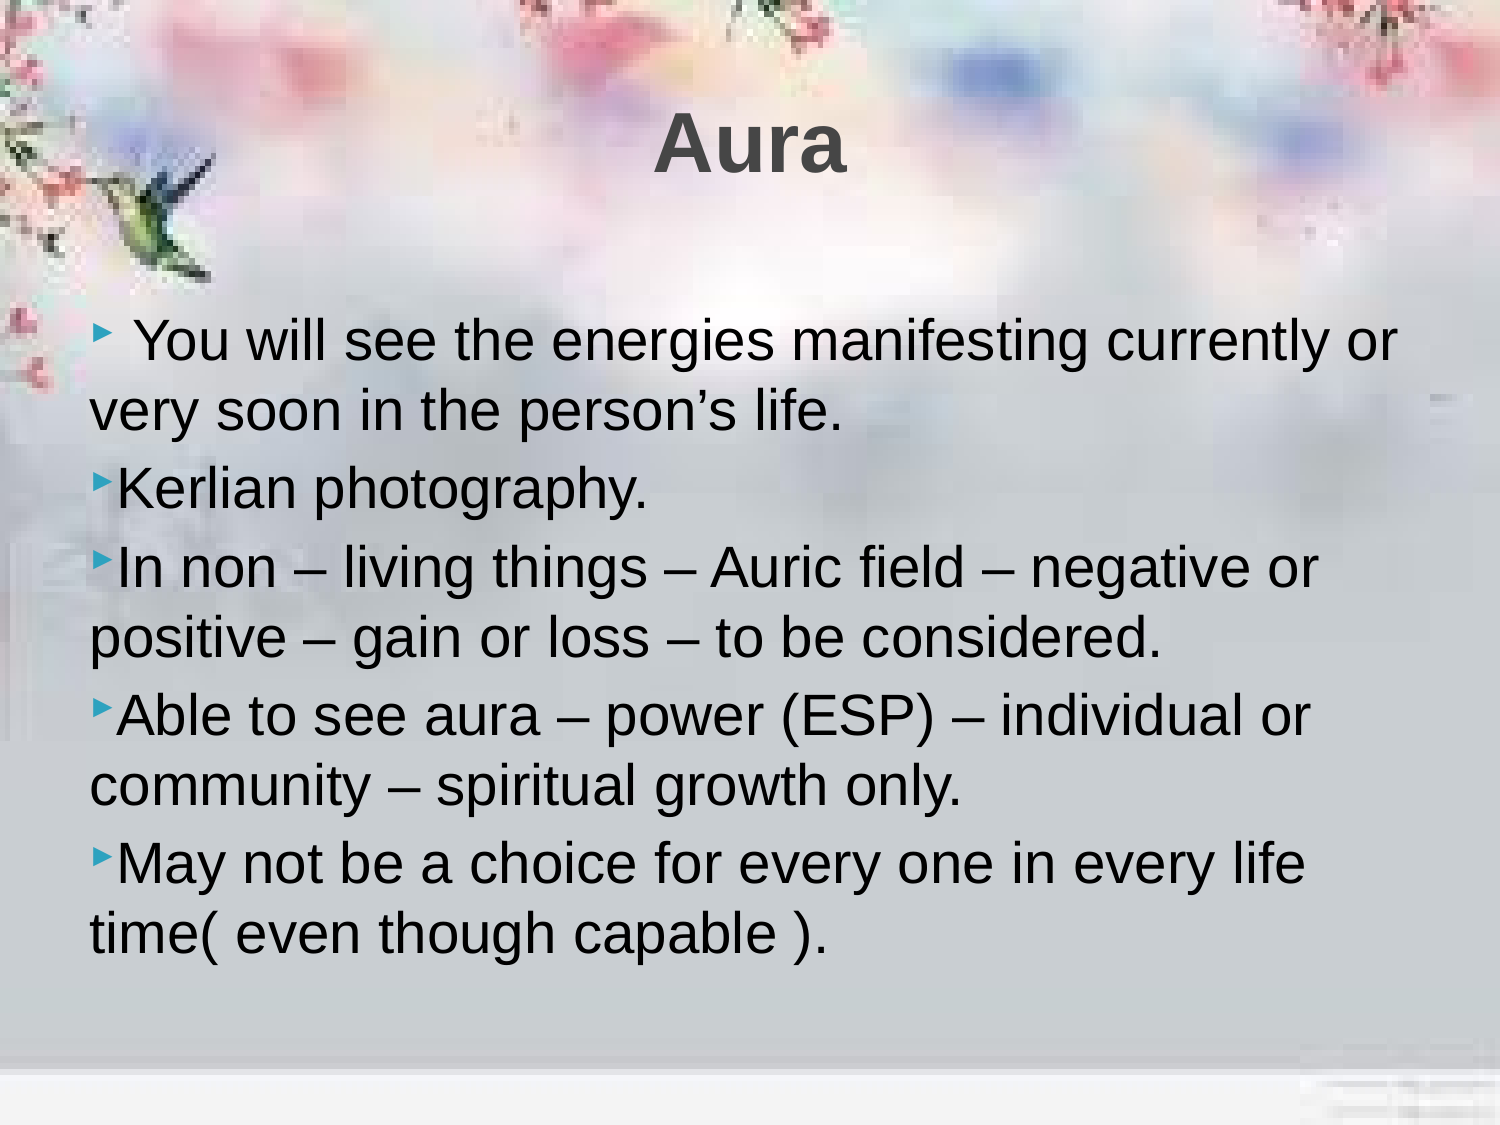

# Aura
 You will see the energies manifesting currently or very soon in the person’s life.
Kerlian photography.
In non – living things – Auric field – negative or positive – gain or loss – to be considered.
Able to see aura – power (ESP) – individual or community – spiritual growth only.
May not be a choice for every one in every life time( even though capable ).